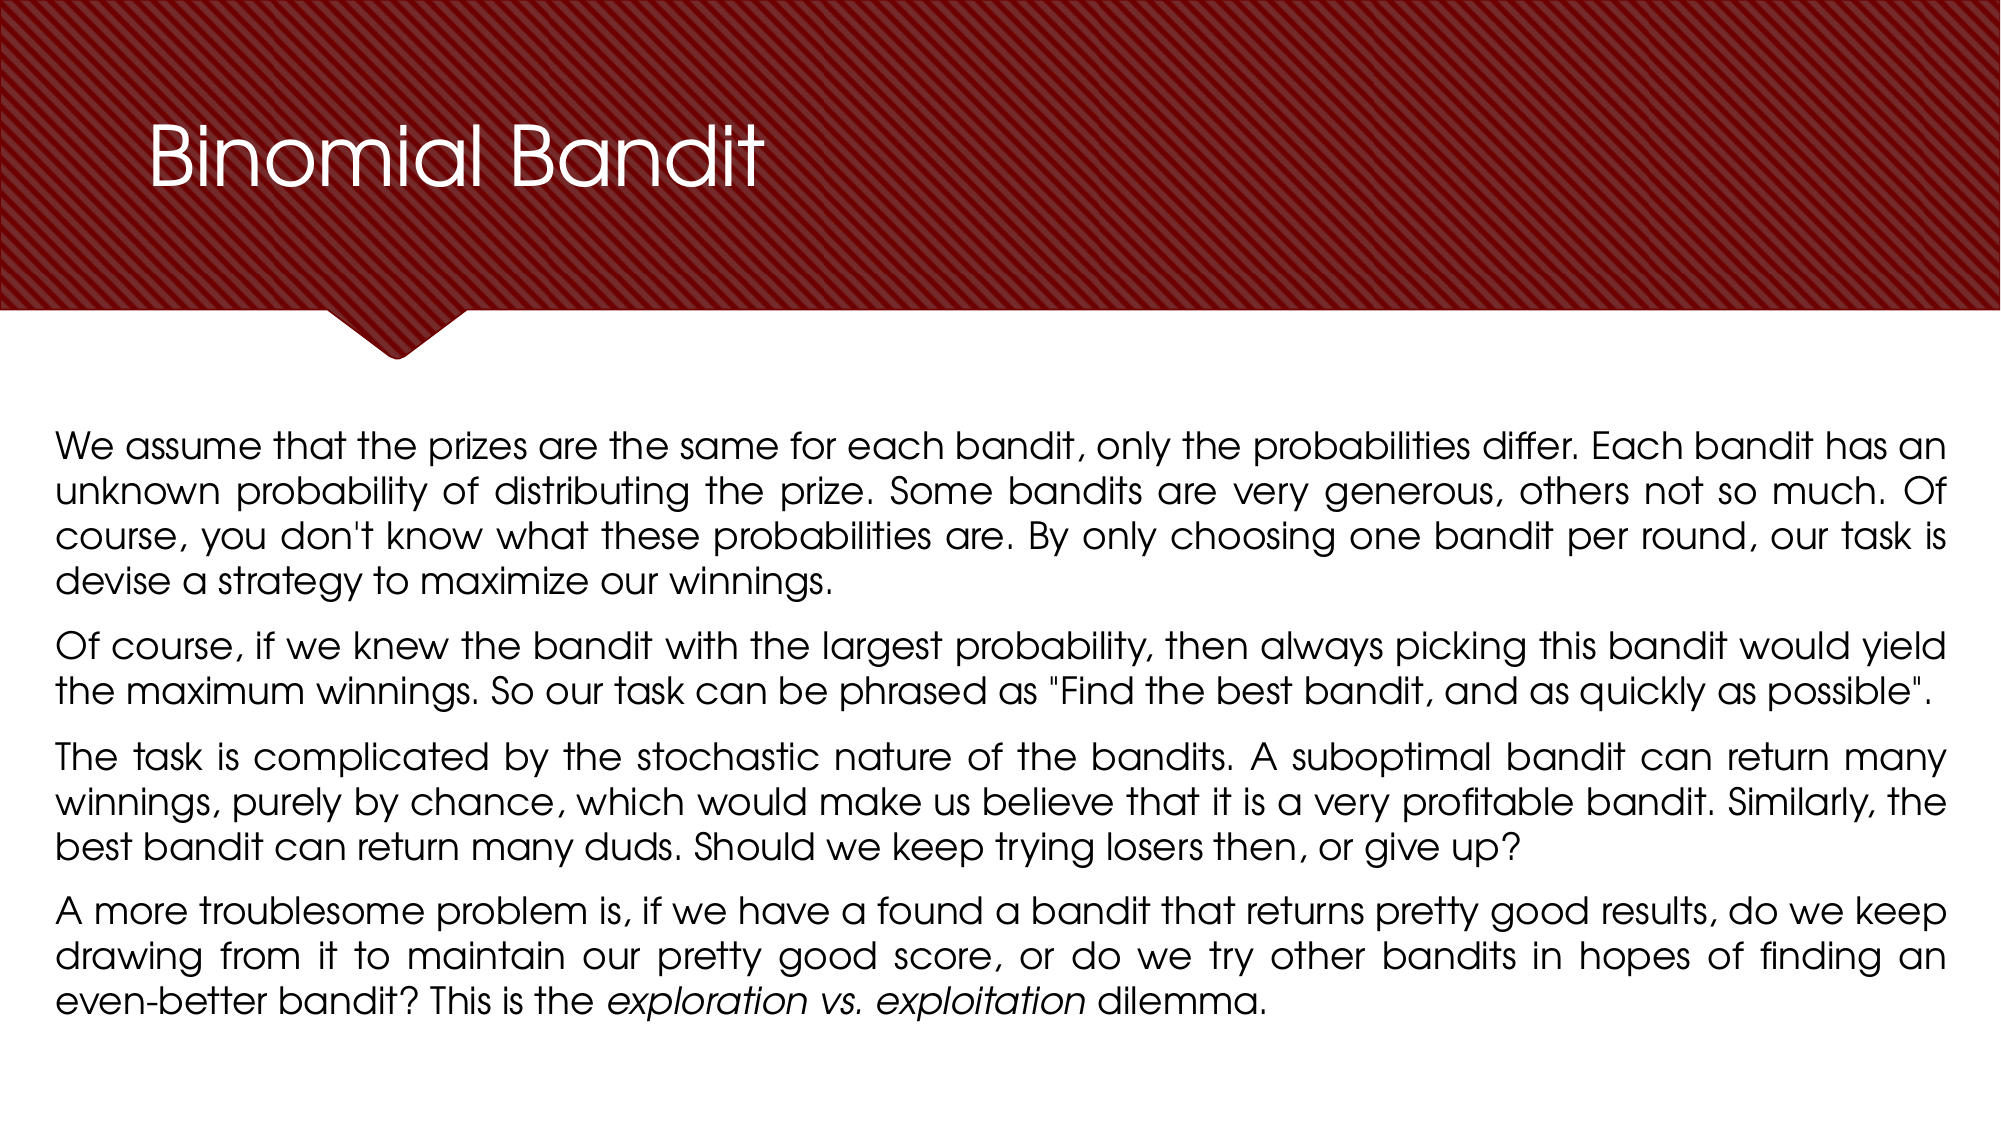

# Binomial Bandit
We assume that the prizes are the same for each bandit, only the probabilities differ. Each bandit has an unknown probability of distributing the prize. Some bandits are very generous, others not so much. Of course, you don't know what these probabilities are. By only choosing one bandit per round, our task is devise a strategy to maximize our winnings.
Of course, if we knew the bandit with the largest probability, then always picking this bandit would yield the maximum winnings. So our task can be phrased as "Find the best bandit, and as quickly as possible".
The task is complicated by the stochastic nature of the bandits. A suboptimal bandit can return many winnings, purely by chance, which would make us believe that it is a very profitable bandit. Similarly, the best bandit can return many duds. Should we keep trying losers then, or give up?
A more troublesome problem is, if we have a found a bandit that returns pretty good results, do we keep drawing from it to maintain our pretty good score, or do we try other bandits in hopes of finding an even-better bandit? This is the exploration vs. exploitation dilemma.